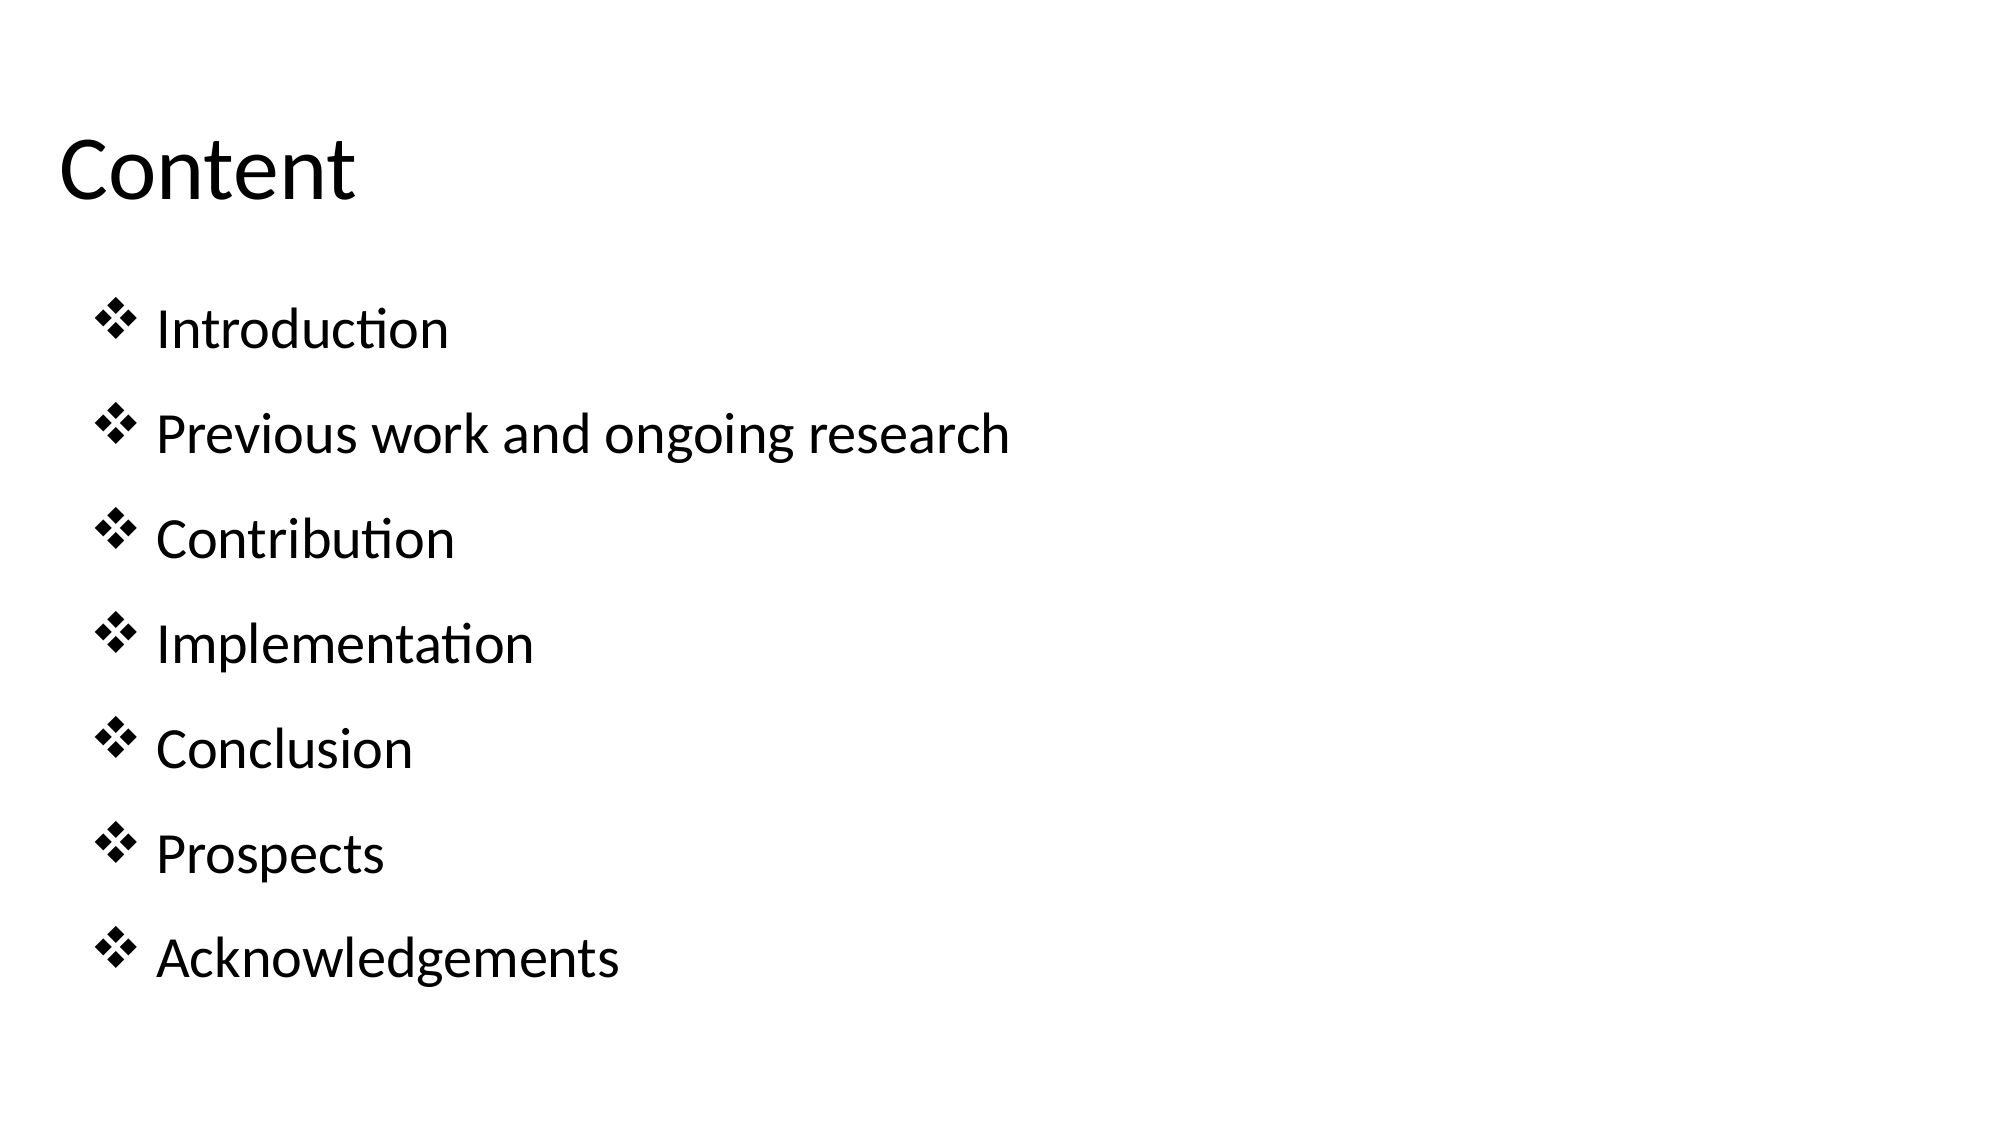

Content
 Introduction
 Previous work and ongoing research
 Contribution
 Implementation
 Conclusion
 Prospects
 Acknowledgements